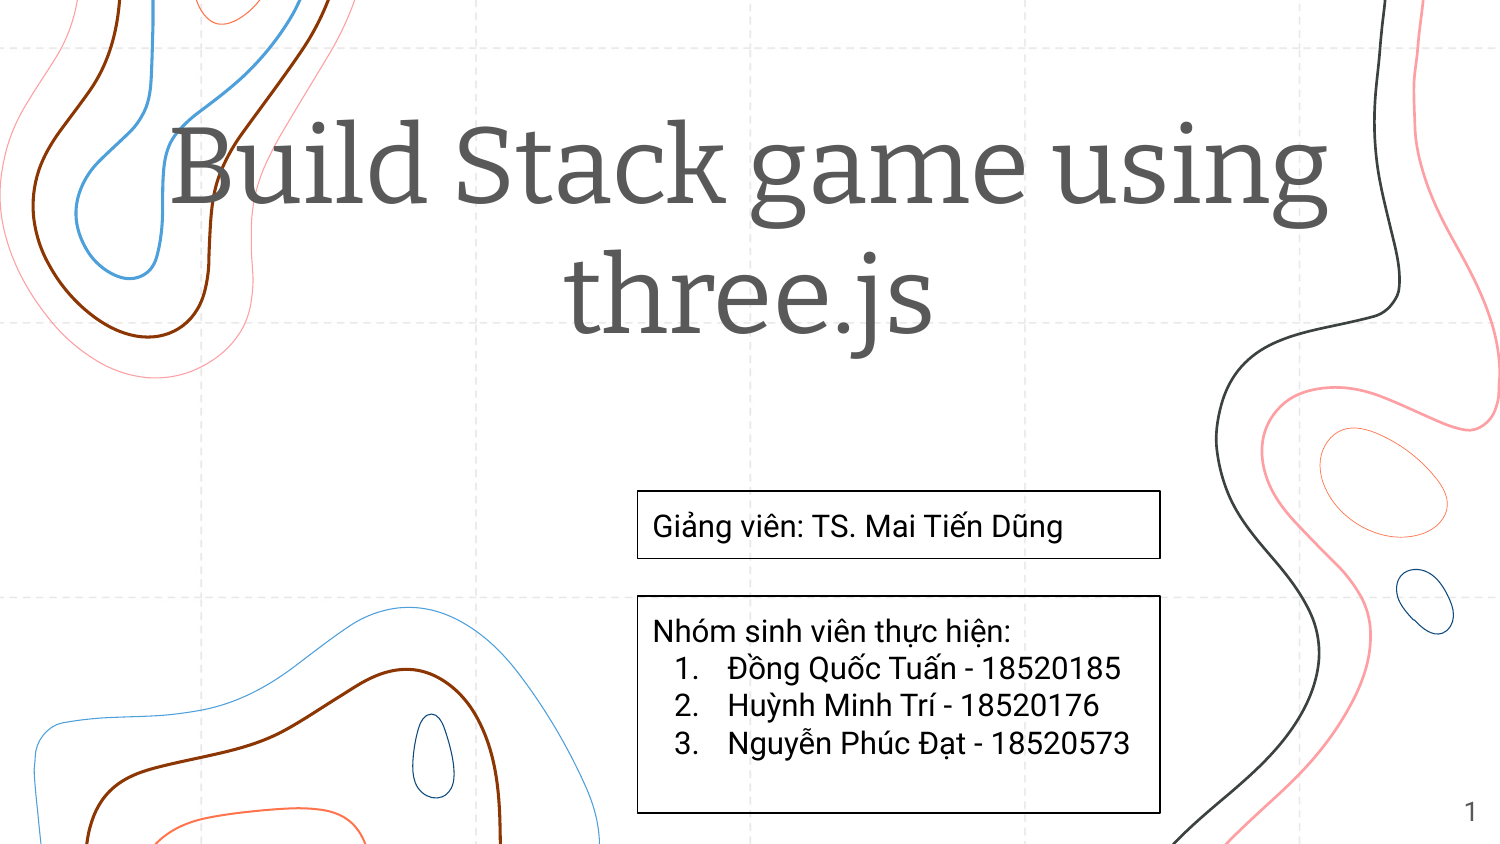

# Build Stack game using three.js
Giảng viên: TS. Mai Tiến Dũng
Nhóm sinh viên thực hiện:
Đồng Quốc Tuấn - 18520185
Huỳnh Minh Trí - 18520176
Nguyễn Phúc Đạt - 18520573
1